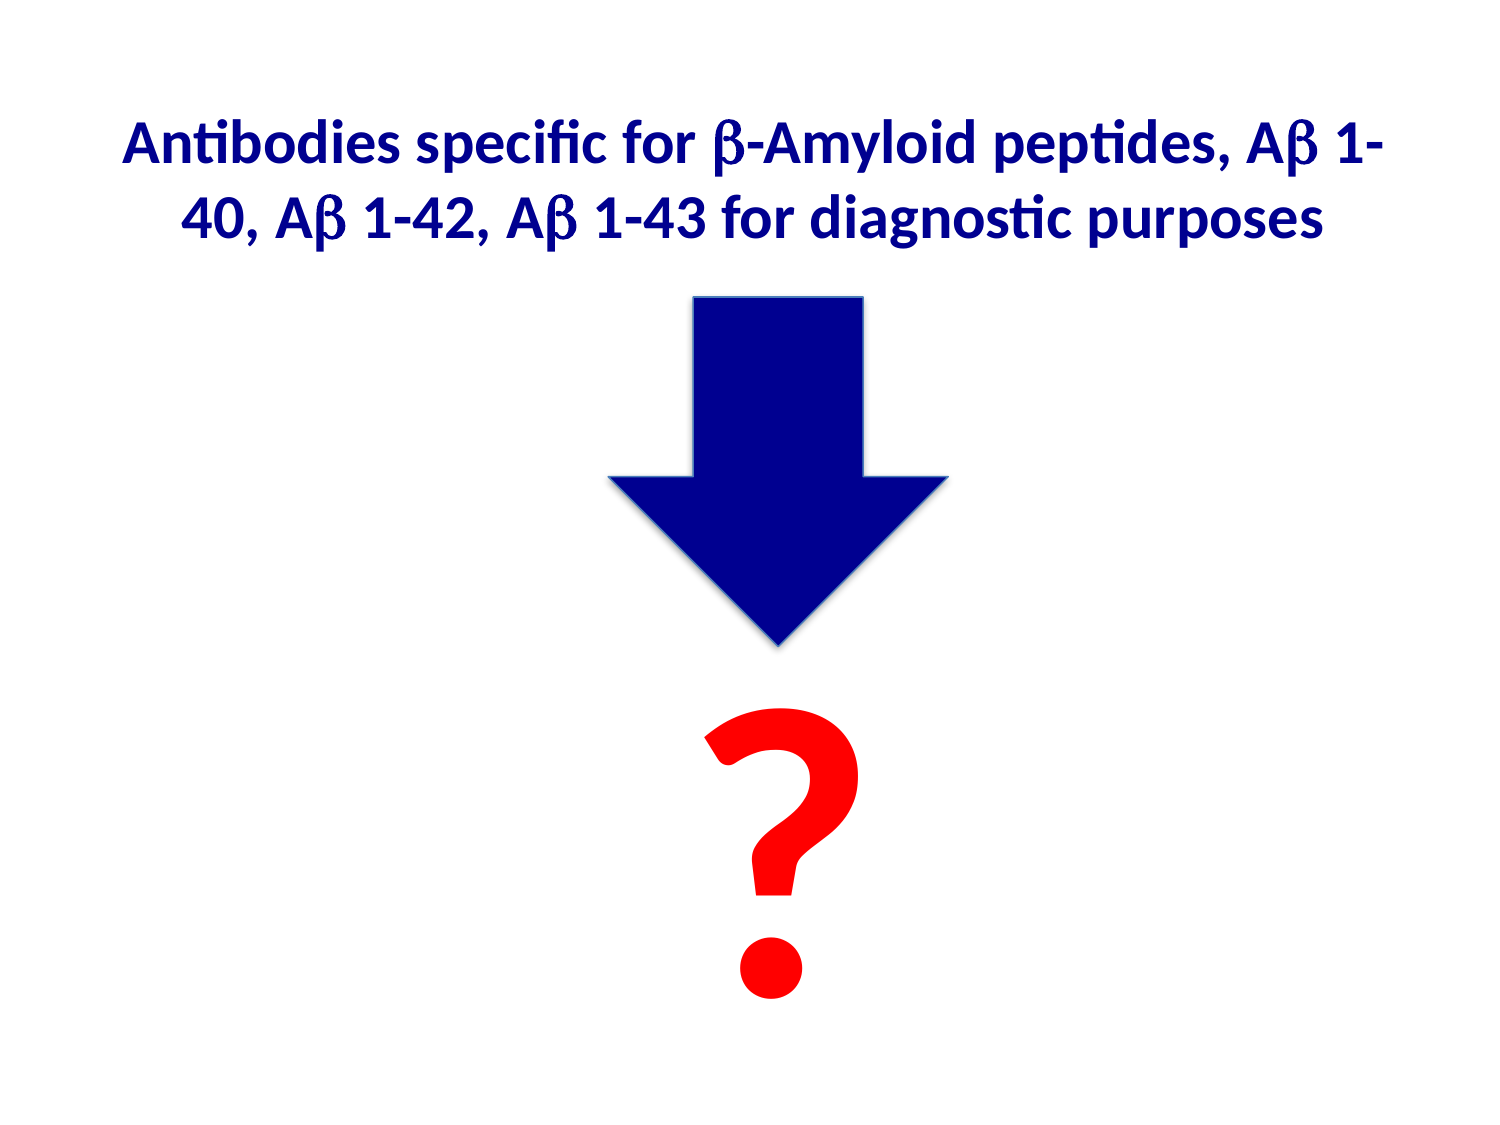

Antibodies specific for β-Amyloid peptides, Aβ 1-40, Aβ 1-42, Aβ 1-43 for diagnostic purposes

?